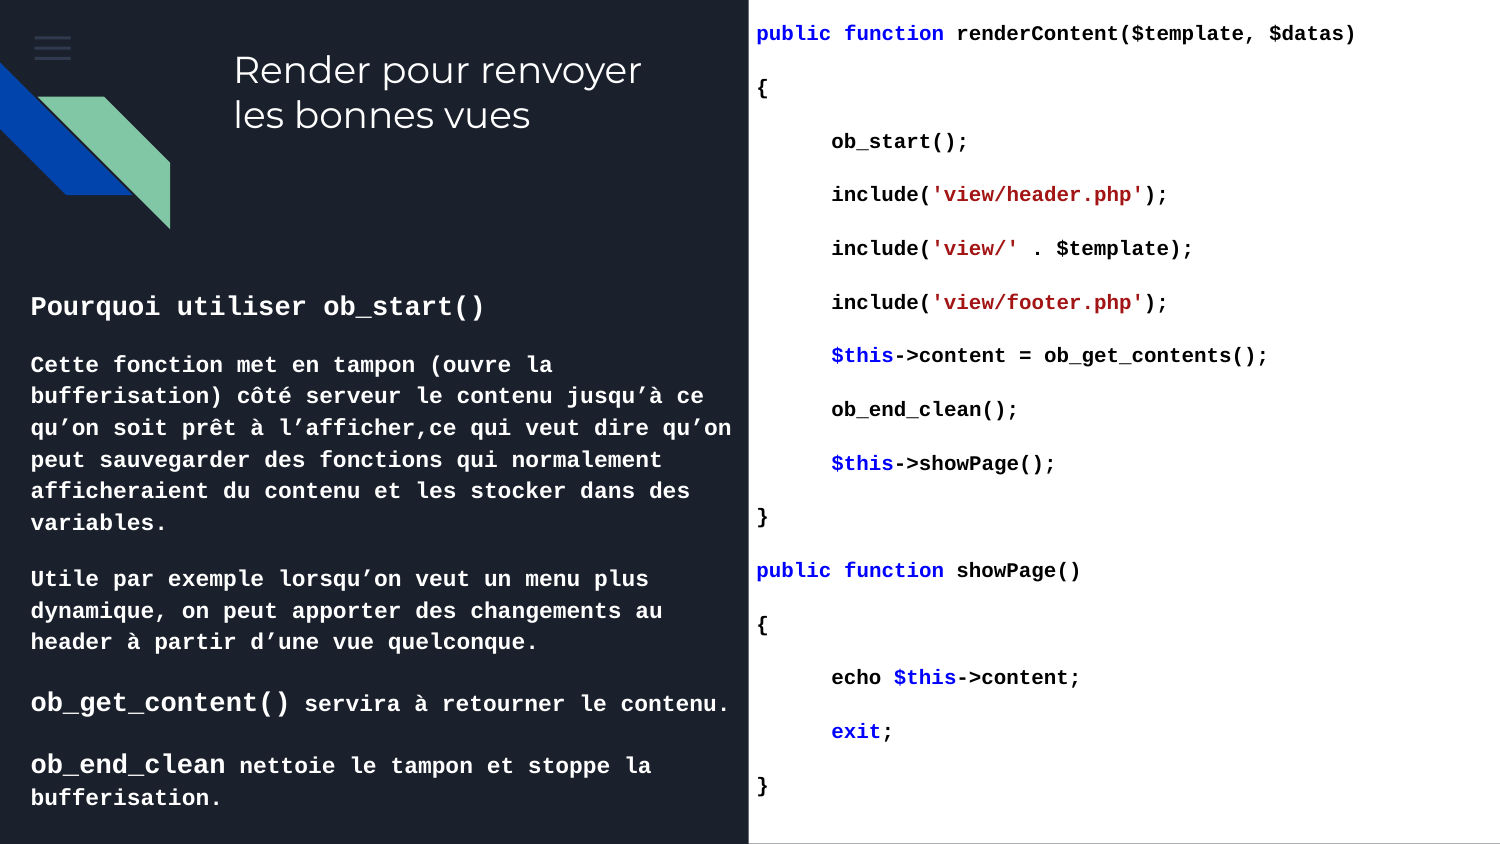

# public function renderContent($template, $datas)
{
ob_start();
include('view/header.php');
include('view/' . $template);
include('view/footer.php');
$this->content = ob_get_contents();
ob_end_clean();
$this->showPage();
}
public function showPage()
{
echo $this->content;
exit;
}
Render pour renvoyer les bonnes vues
Pourquoi utiliser ob_start()
Cette fonction met en tampon (ouvre la bufferisation) côté serveur le contenu jusqu’à ce qu’on soit prêt à l’afficher,ce qui veut dire qu’on peut sauvegarder des fonctions qui normalement afficheraient du contenu et les stocker dans des variables.
Utile par exemple lorsqu’on veut un menu plus dynamique, on peut apporter des changements au header à partir d’une vue quelconque.
ob_get_content() servira à retourner le contenu.
ob_end_clean nettoie le tampon et stoppe la bufferisation.